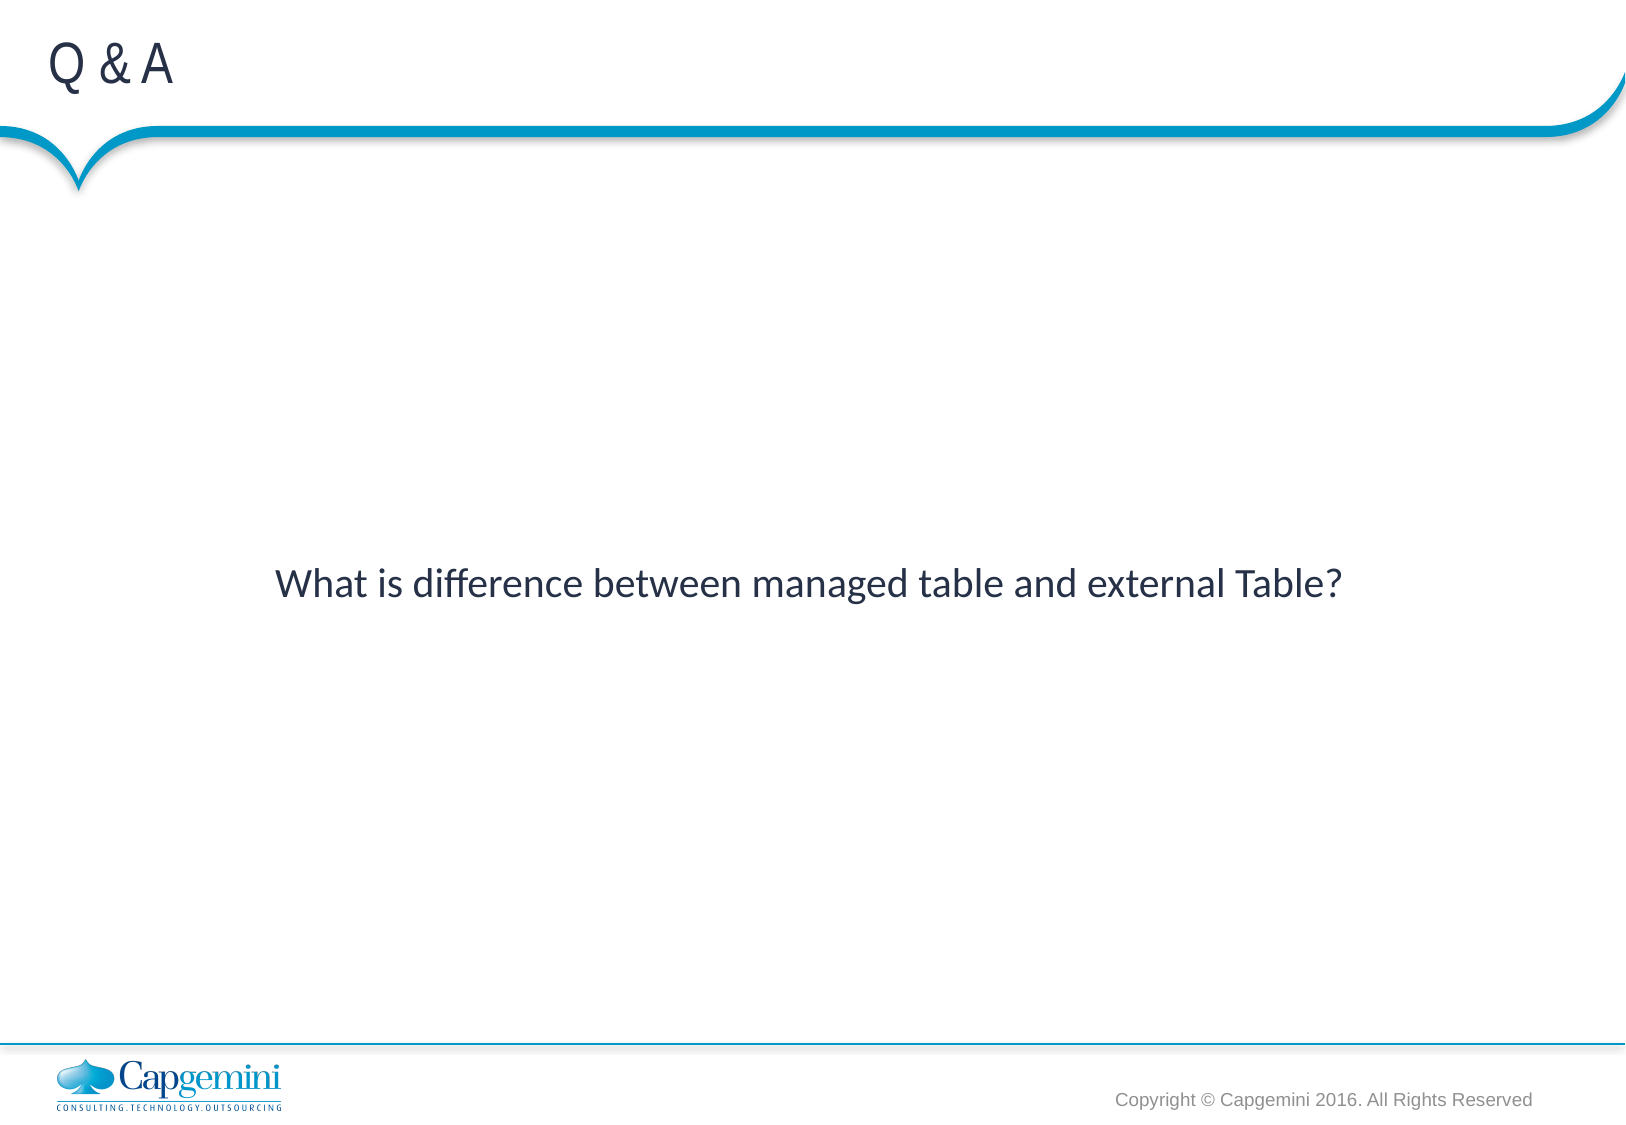

# Q & A

What is difference between managed table and external Table?